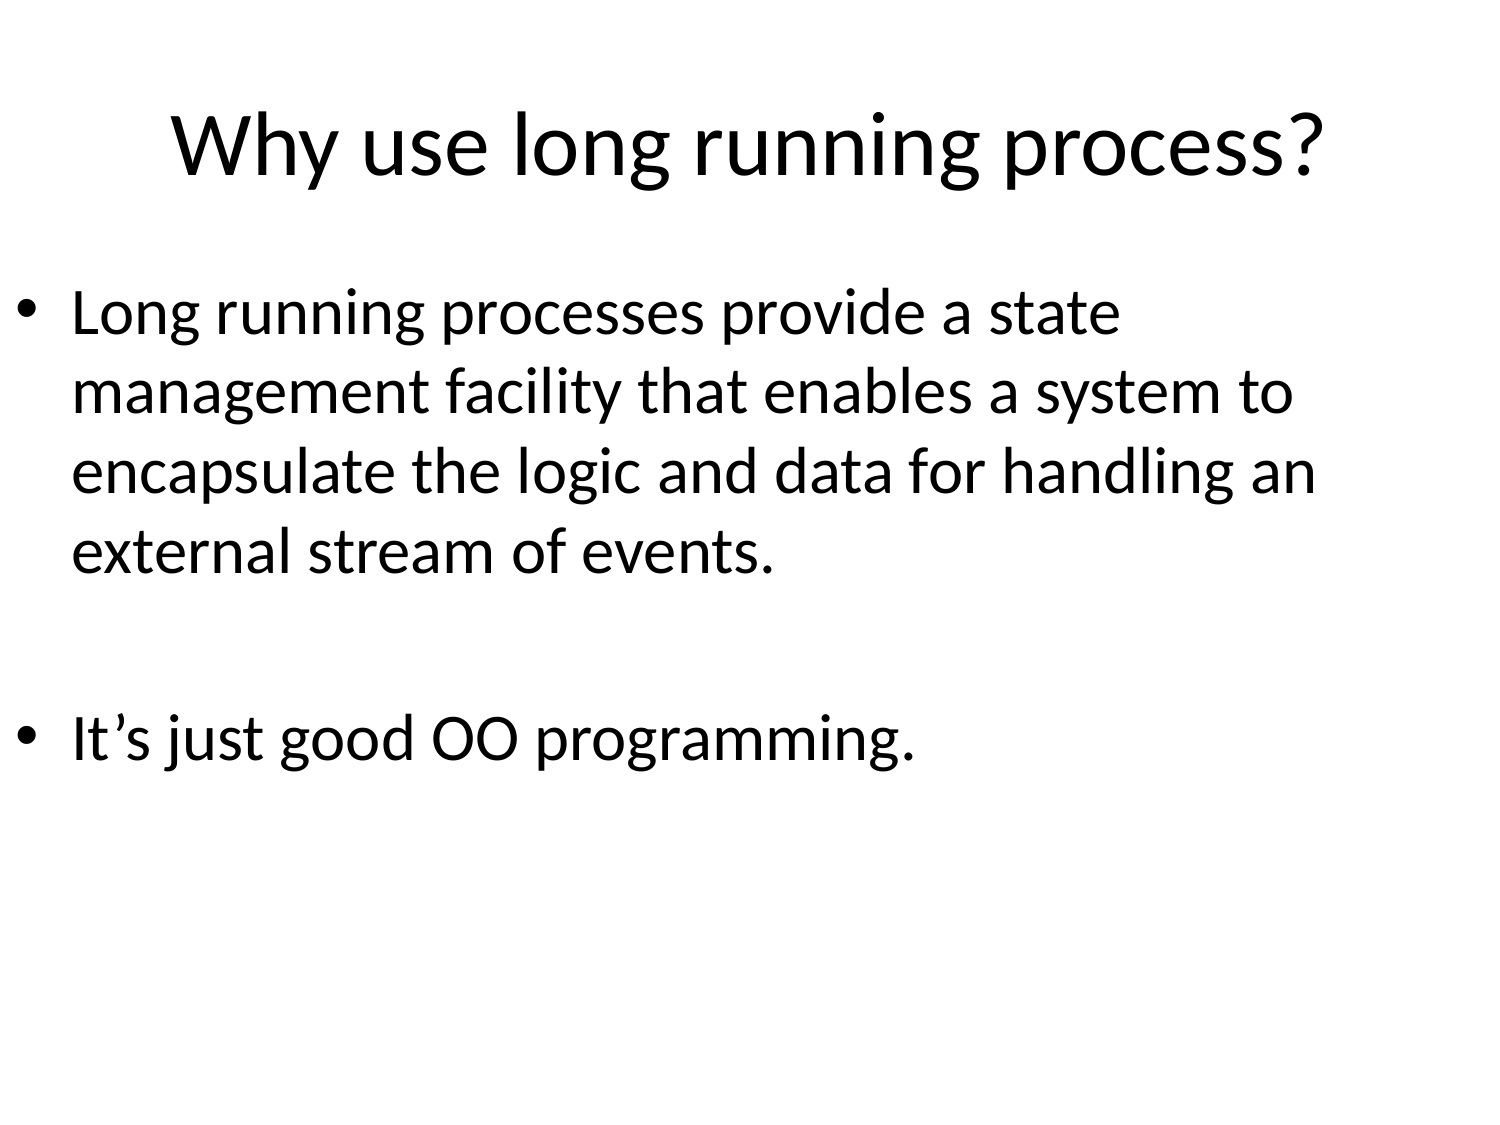

# Why use long running process?
Long running processes provide a state management facility that enables a system to encapsulate the logic and data for handling an external stream of events.

It’s just good OO programming.